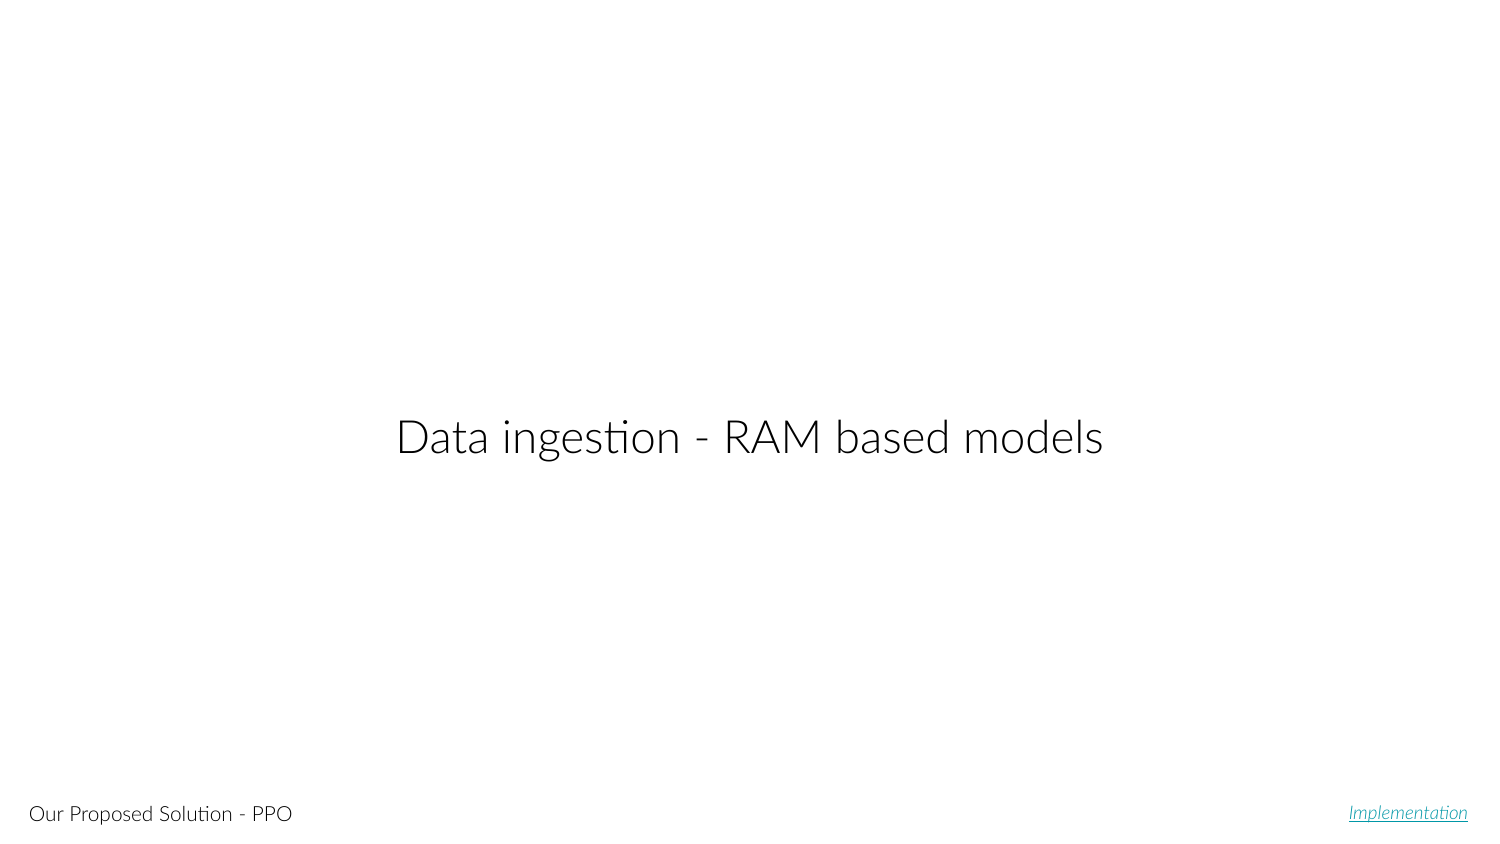

Data ingestion - RAM based models
Our Proposed Solution - PPO
Implementation